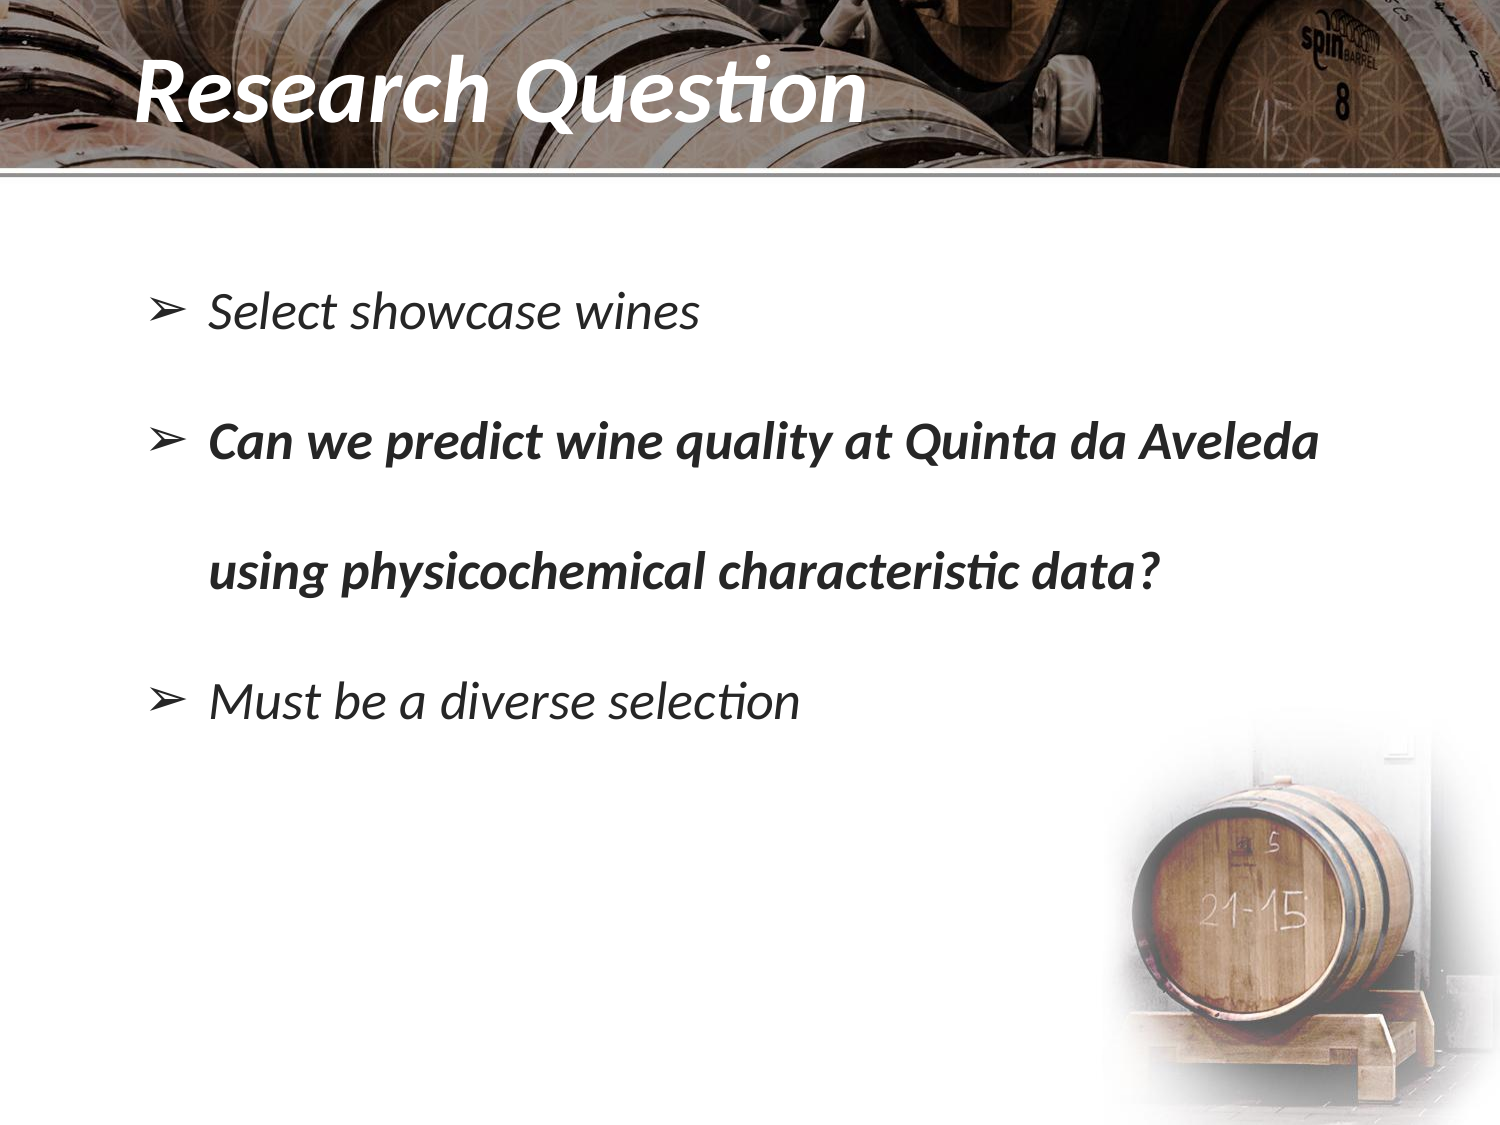

# Research Question

Select showcase wines
Can we predict wine quality at Quinta da Aveleda using physicochemical characteristic data?
Must be a diverse selection